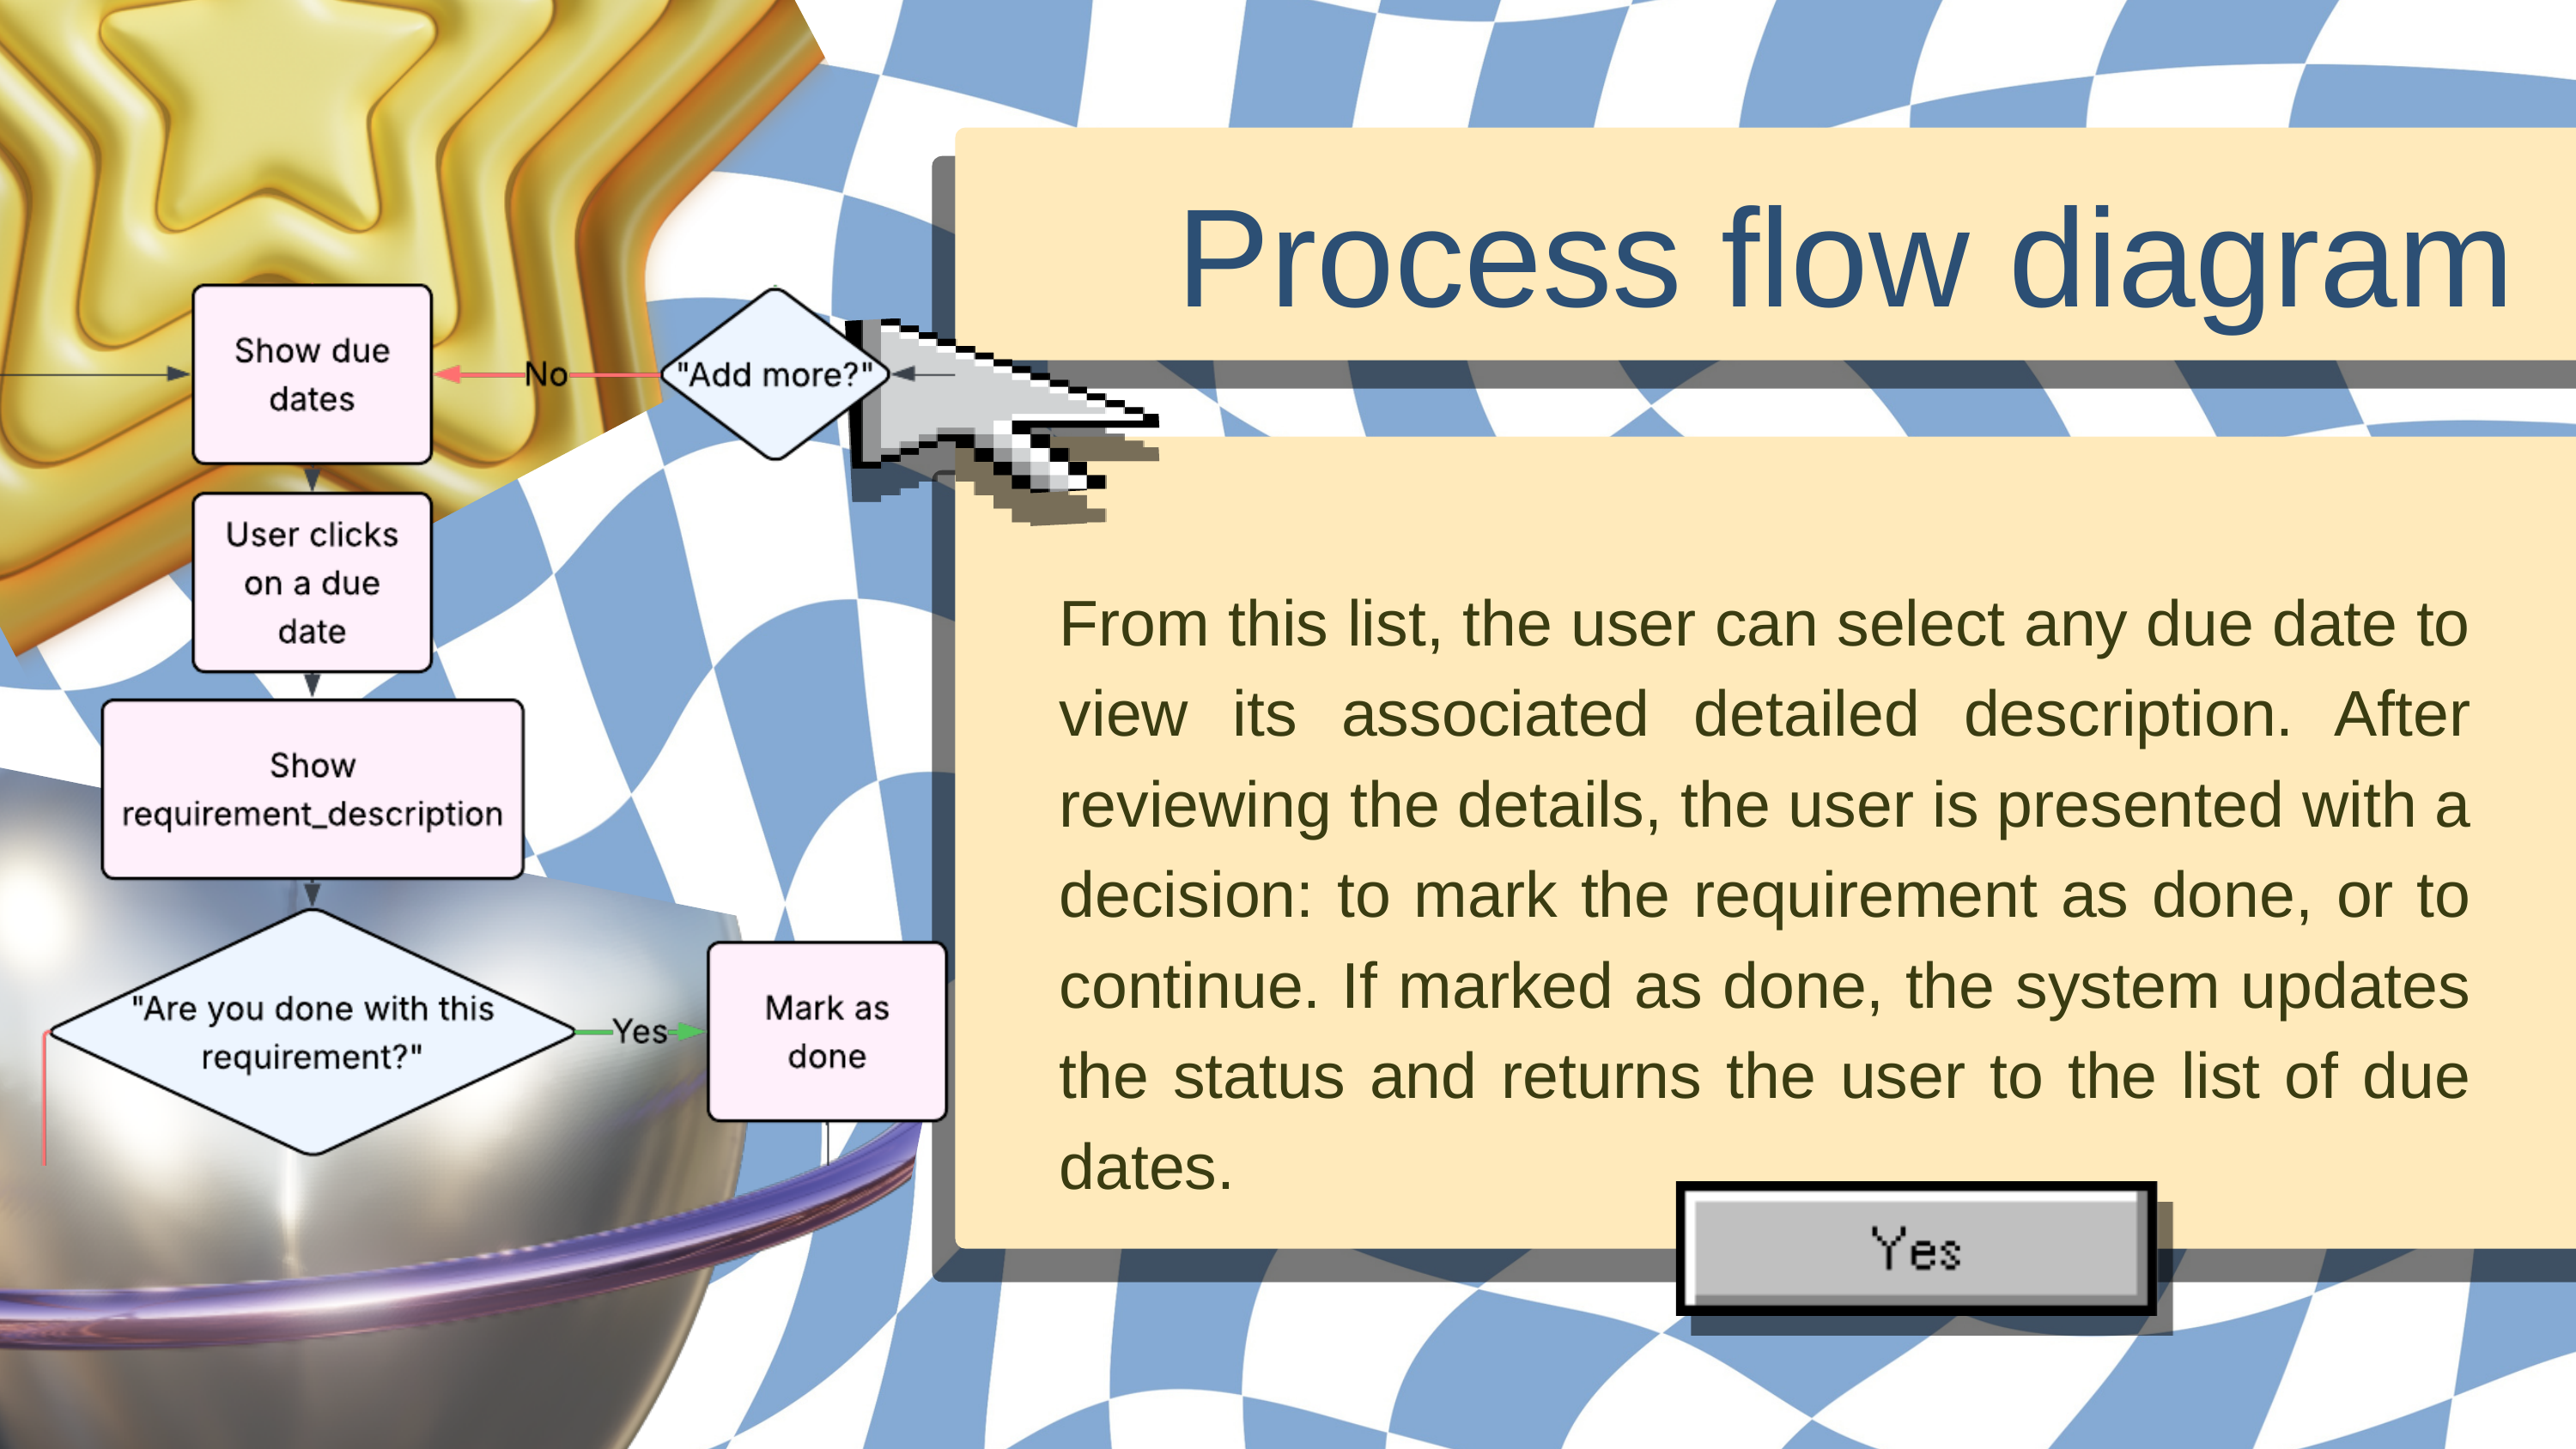

Process flow diagram

From this list, the user can select any due date to view its associated detailed description. After reviewing the details, the user is presented with a decision: to mark the requirement as done, or to continue. If marked as done, the system updates the status and returns the user to the list of due dates.